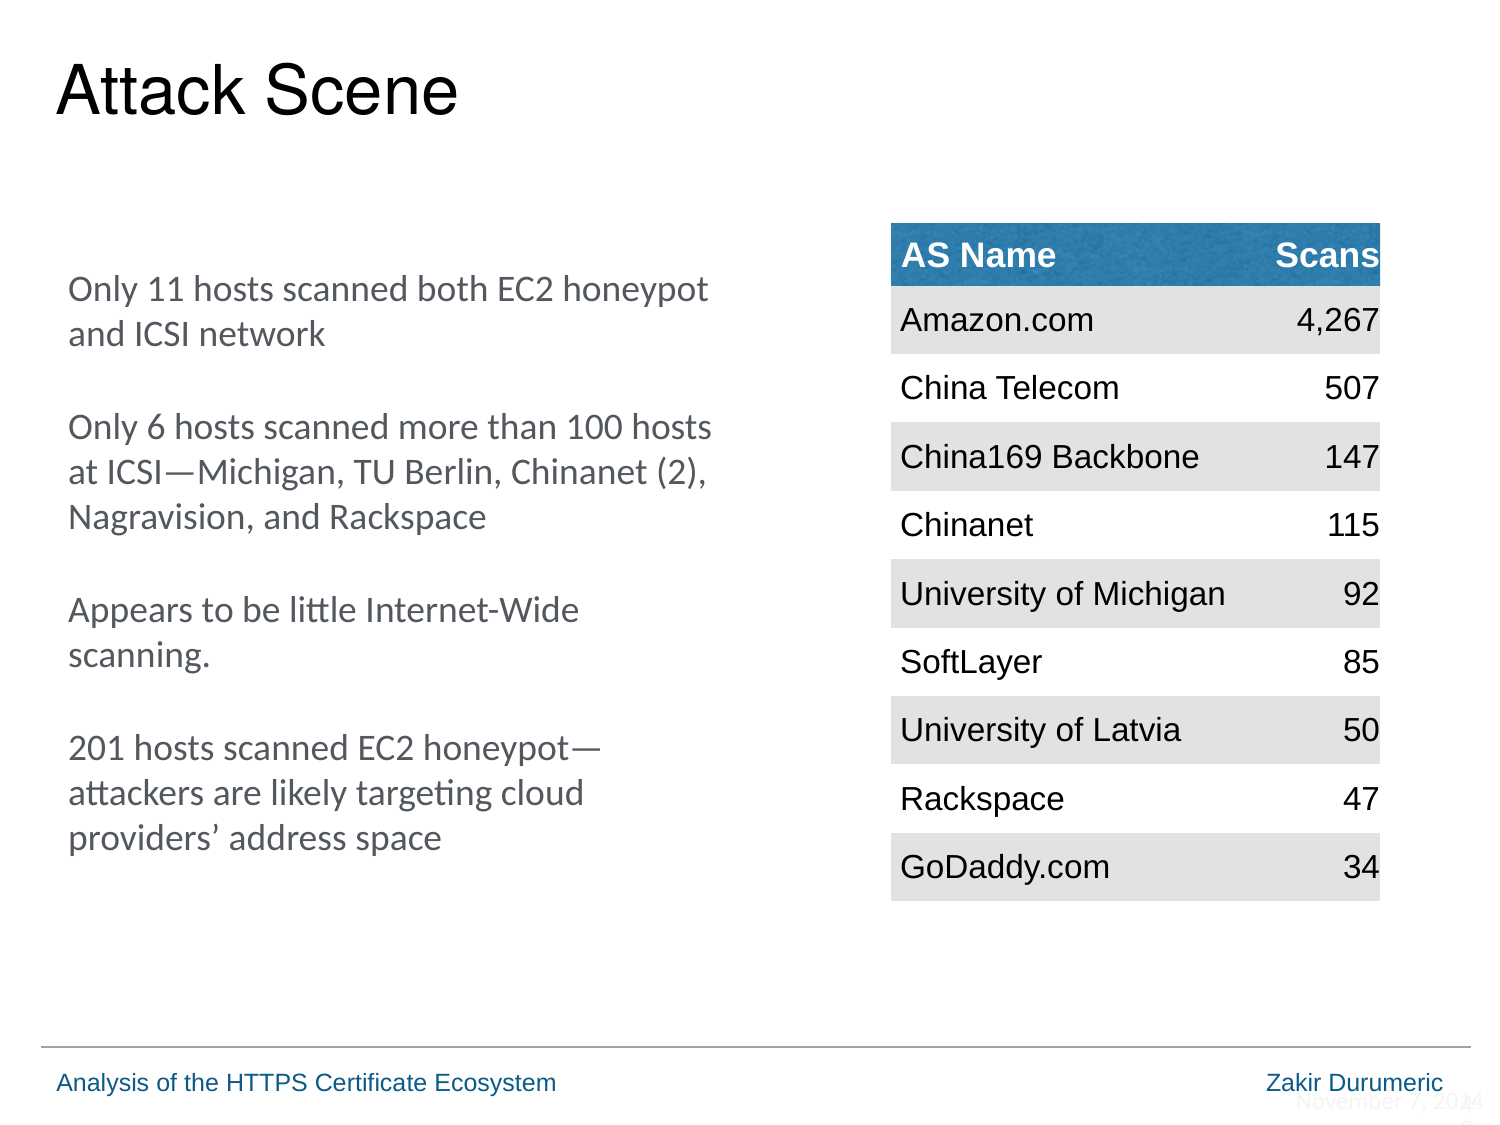

Attack Scene
| AS Name | Scans |
| --- | --- |
| Amazon.com | 4,267 |
| China Telecom | 507 |
| China169 Backbone | 147 |
| Chinanet | 115 |
| University of Michigan | 92 |
| SoftLayer | 85 |
| University of Latvia | 50 |
| Rackspace | 47 |
| GoDaddy.com | 34 |
Only 11 hosts scanned both EC2 honeypot and ICSI network

Only 6 hosts scanned more than 100 hosts at ICSI—Michigan, TU Berlin, Chinanet (2), Nagravision, and Rackspace

Appears to be little Internet-Wide scanning.

201 hosts scanned EC2 honeypot—attackers are likely targeting cloud providers’ address space
43